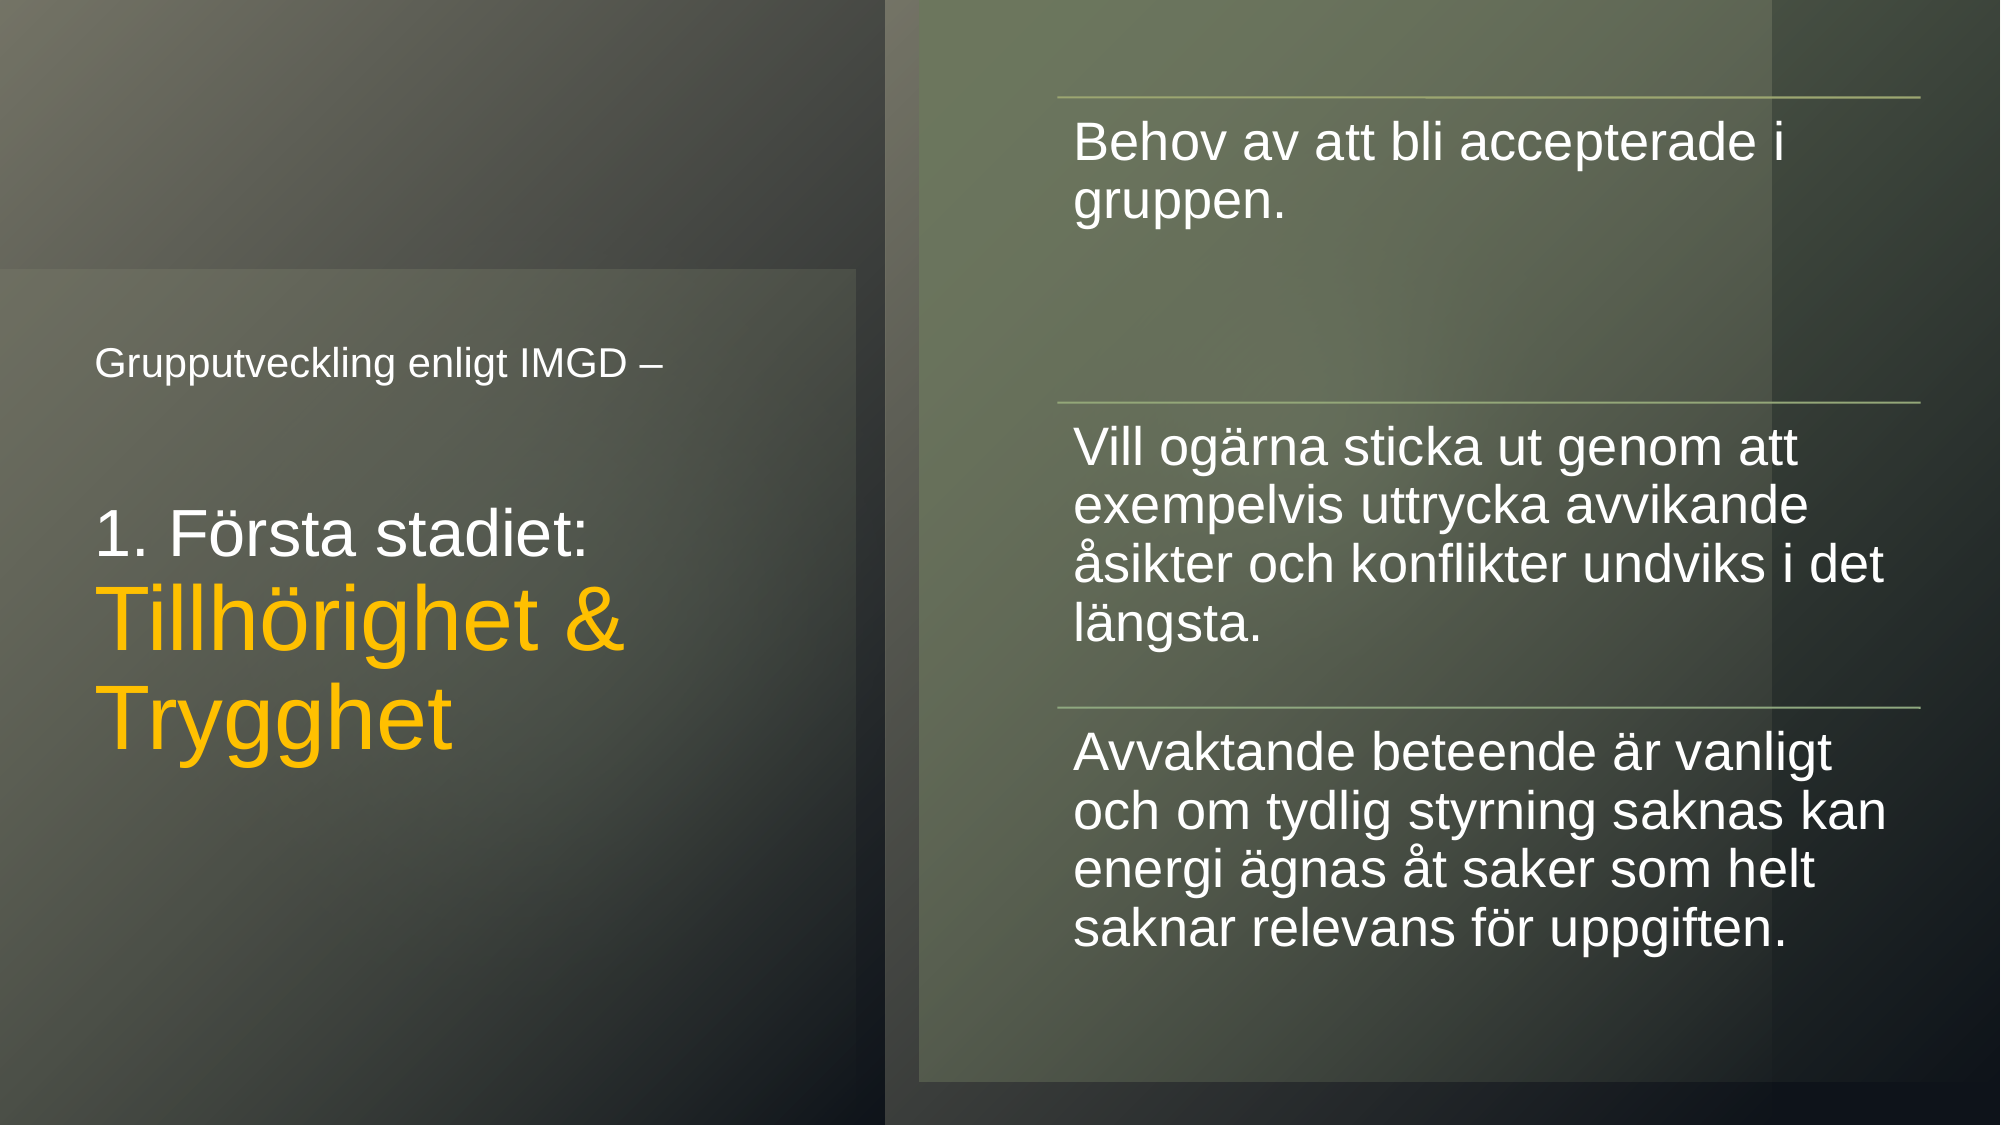

# Grupputveckling enligt IMGD – 1. Första stadiet: Tillhörighet & Trygghet
Behov av att bli accepterade i gruppen.
Vill ogärna sticka ut genom att exempelvis uttrycka avvikande åsikter och konflikter undviks i det längsta.
Avvaktande beteende är vanligt och om tydlig styrning saknas kan energi ägnas åt saker som helt saknar relevans för uppgiften.